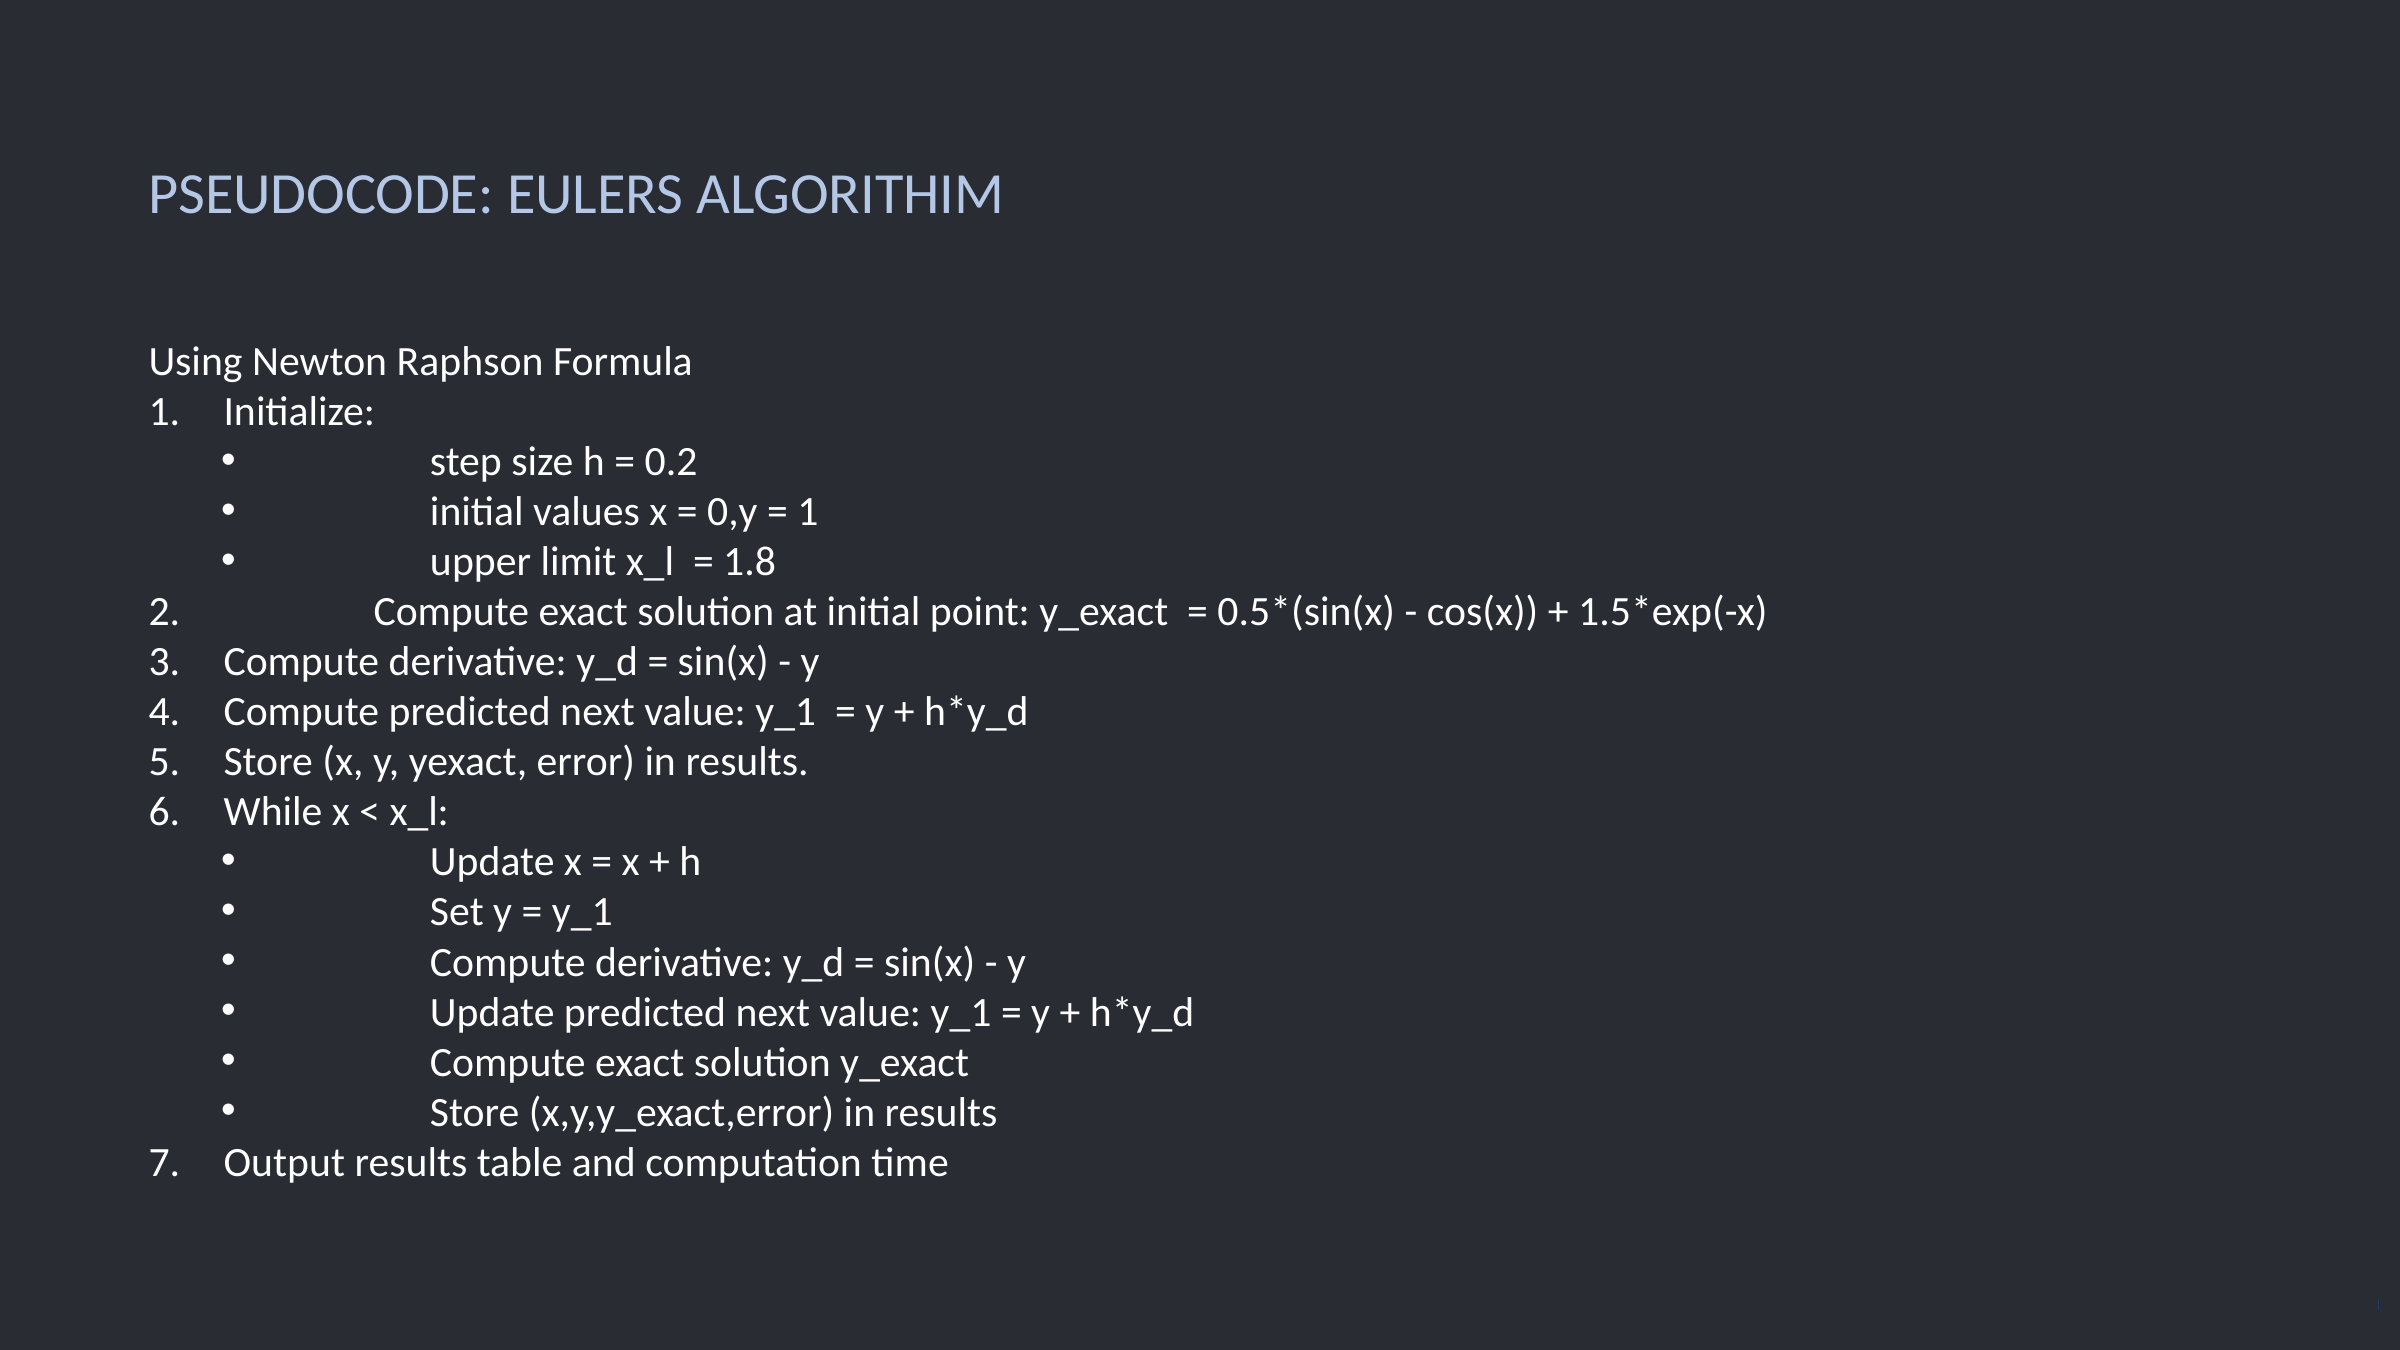

PSEUDOCODE: EULERS ALGORITHIM
Using Newton Raphson Formula
Initialize:
	step size h = 0.2
	initial values x = 0,y = 1
	upper limit x_l  = 1.8
	Compute exact solution at initial point: y_exact  = 0.5*(sin(x) - cos(x)) + 1.5*exp(-x)
Compute derivative: y_d = sin(x) - y
Compute predicted next value: y_1  = y + h*y_d
Store (x, y, yexact, error) in results.
While x < x_l:
	Update x = x + h
	Set y = y_1
	Compute derivative: y_d = sin(x) - y
	Update predicted next value: y_1 = y + h*y_d
	Compute exact solution y_exact
	Store (x,y,y_exact,error) in results
Output results table and computation time